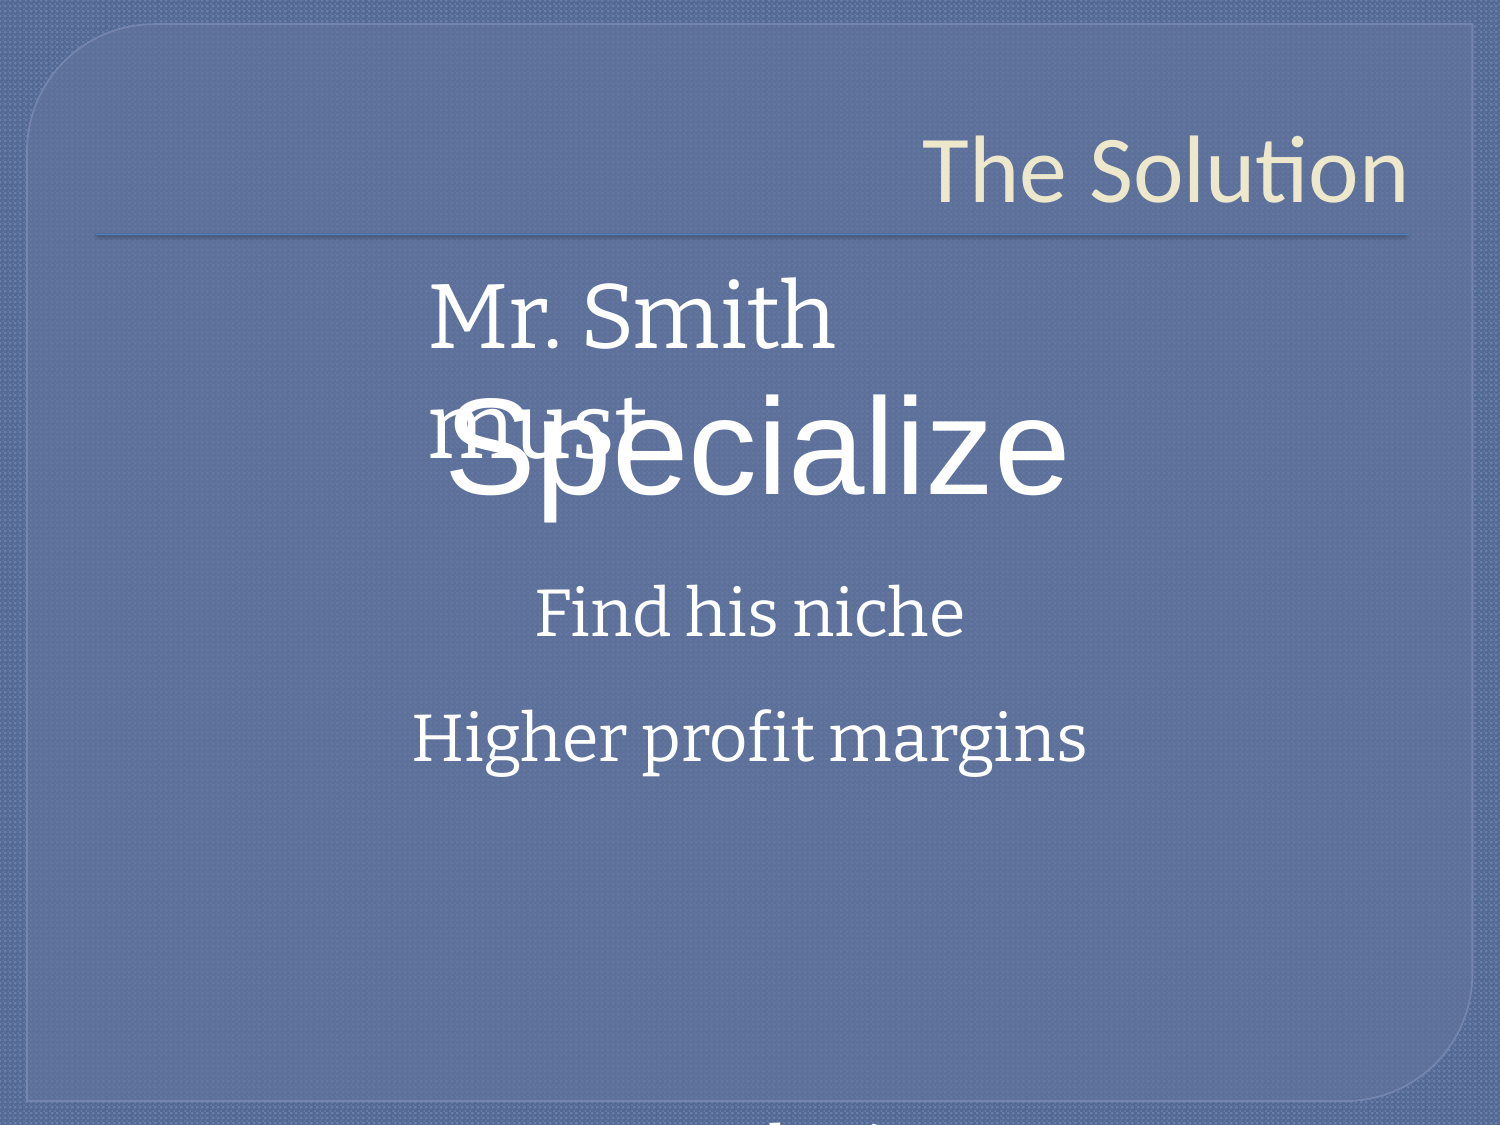

# The Solution
Mr. Smith must
Specialize
Find his niche
Higher profit margins
Focus marketing to

Demographics